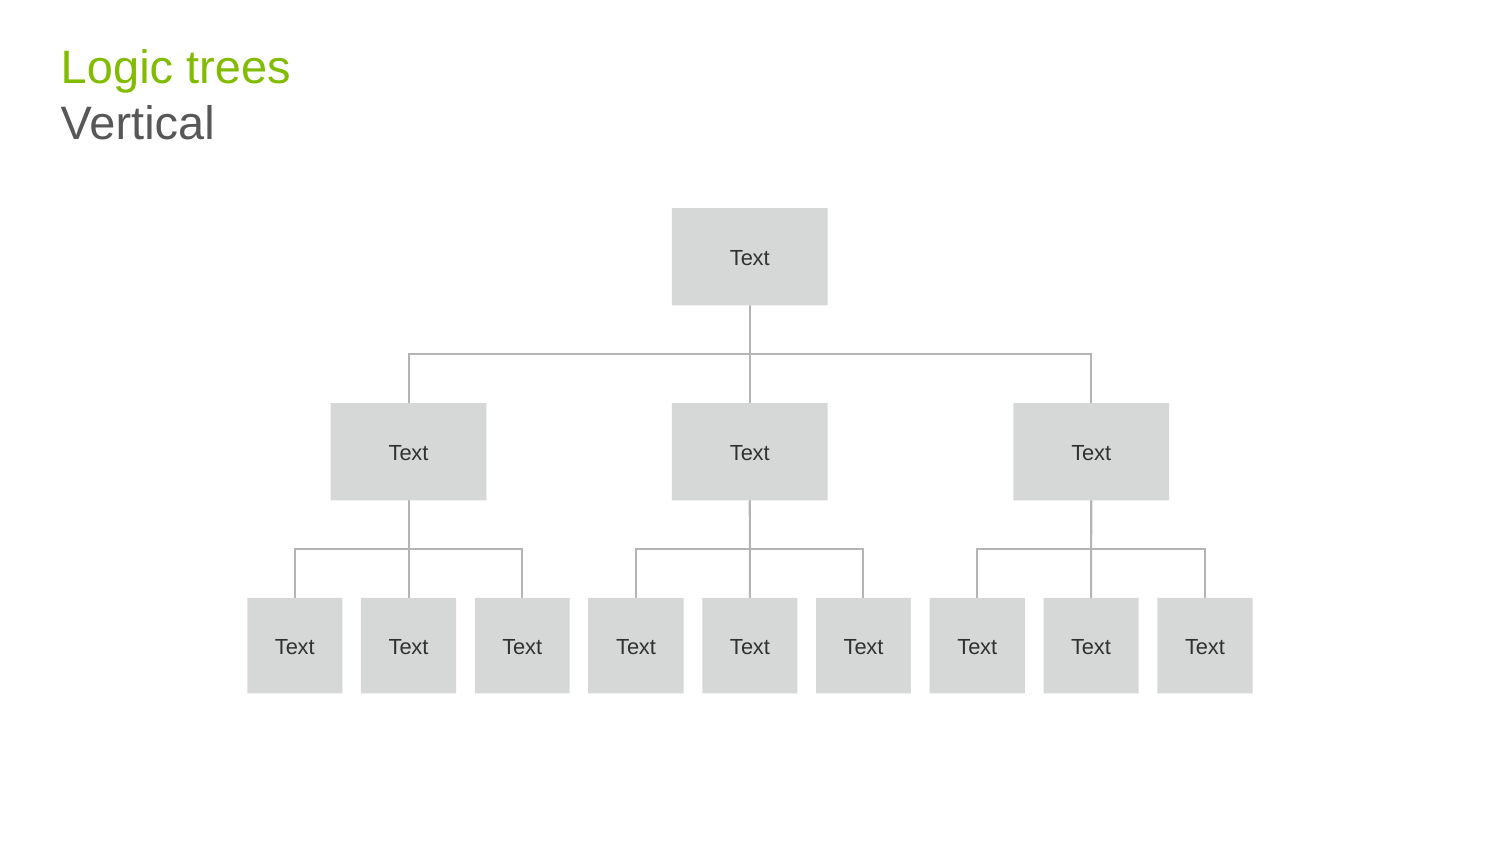

# Logic trees Vertical
Text
Text
Text
Text
Text
Text
Text
Text
Text
Text
Text
Text
Text